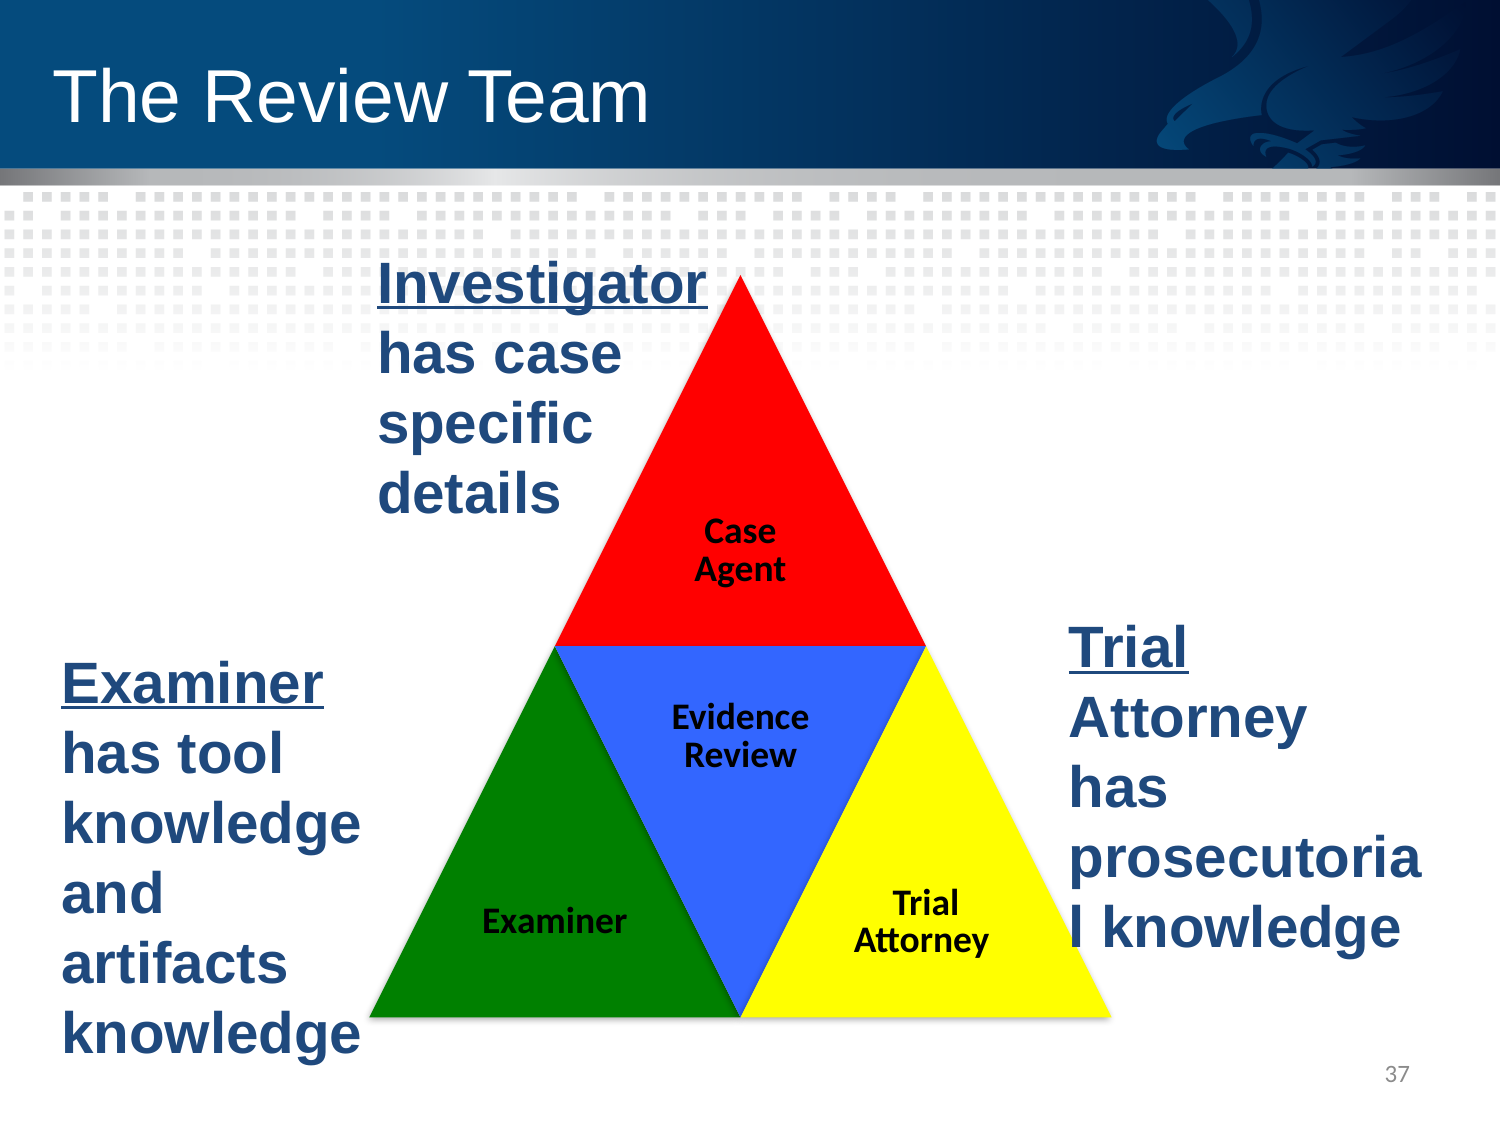

# The Review Team
Investigator has case specific details
Case Agent
Examiner
Evidence Review
Trial
Attorney
Trial Attorney has prosecutorial knowledge
Examiner has tool knowledge and artifacts knowledge
37